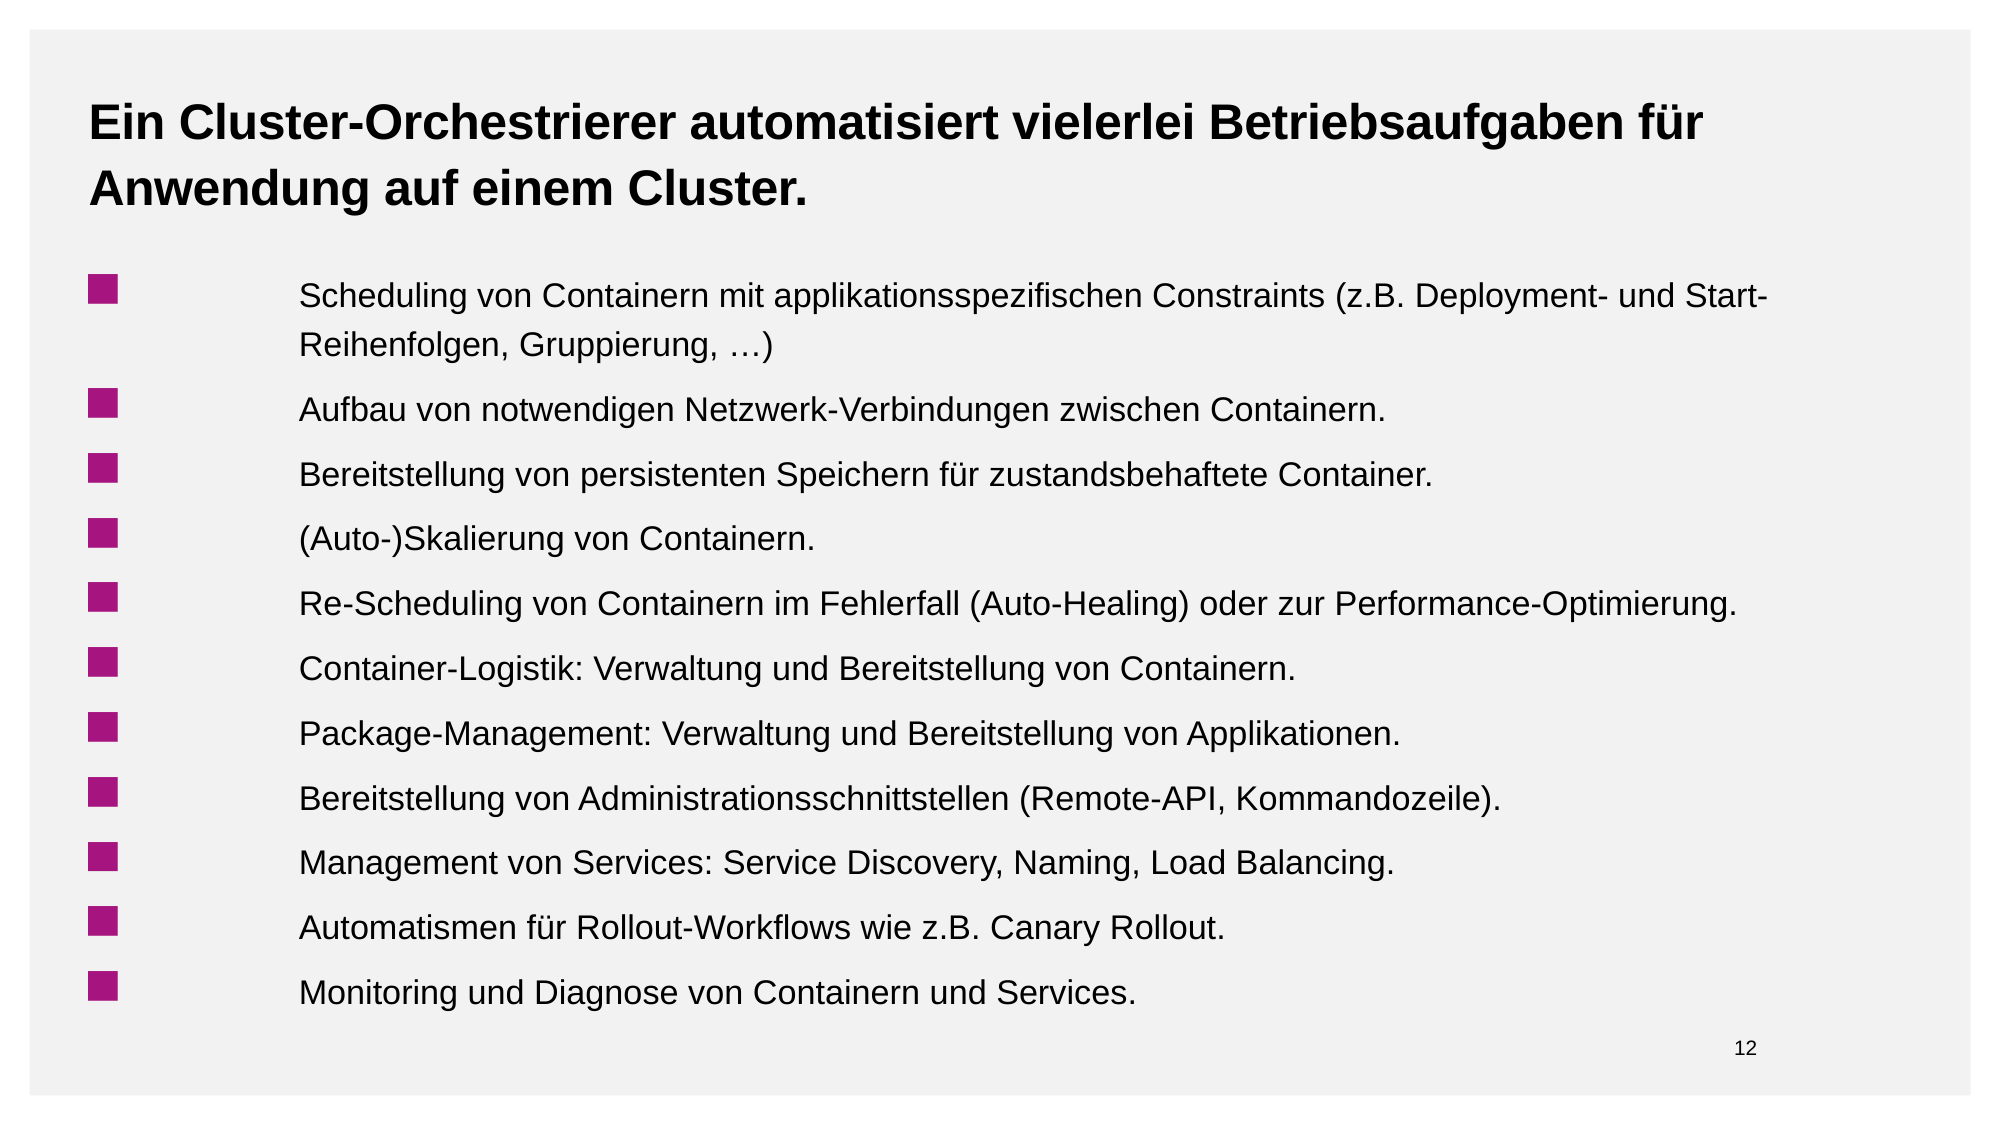

Ein Cluster-Orchestrierer automatisiert vielerlei Betriebsaufgaben für Anwendung auf einem Cluster.
Scheduling von Containern mit applikationsspezifischen Constraints (z.B. Deployment- und Start-Reihenfolgen, Gruppierung, …)
Aufbau von notwendigen Netzwerk-Verbindungen zwischen Containern.
Bereitstellung von persistenten Speichern für zustandsbehaftete Container.
(Auto-)Skalierung von Containern.
Re-Scheduling von Containern im Fehlerfall (Auto-Healing) oder zur Performance-Optimierung.
Container-Logistik: Verwaltung und Bereitstellung von Containern.
Package-Management: Verwaltung und Bereitstellung von Applikationen.
Bereitstellung von Administrationsschnittstellen (Remote-API, Kommandozeile).
Management von Services: Service Discovery, Naming, Load Balancing.
Automatismen für Rollout-Workflows wie z.B. Canary Rollout.
Monitoring und Diagnose von Containern und Services.

12